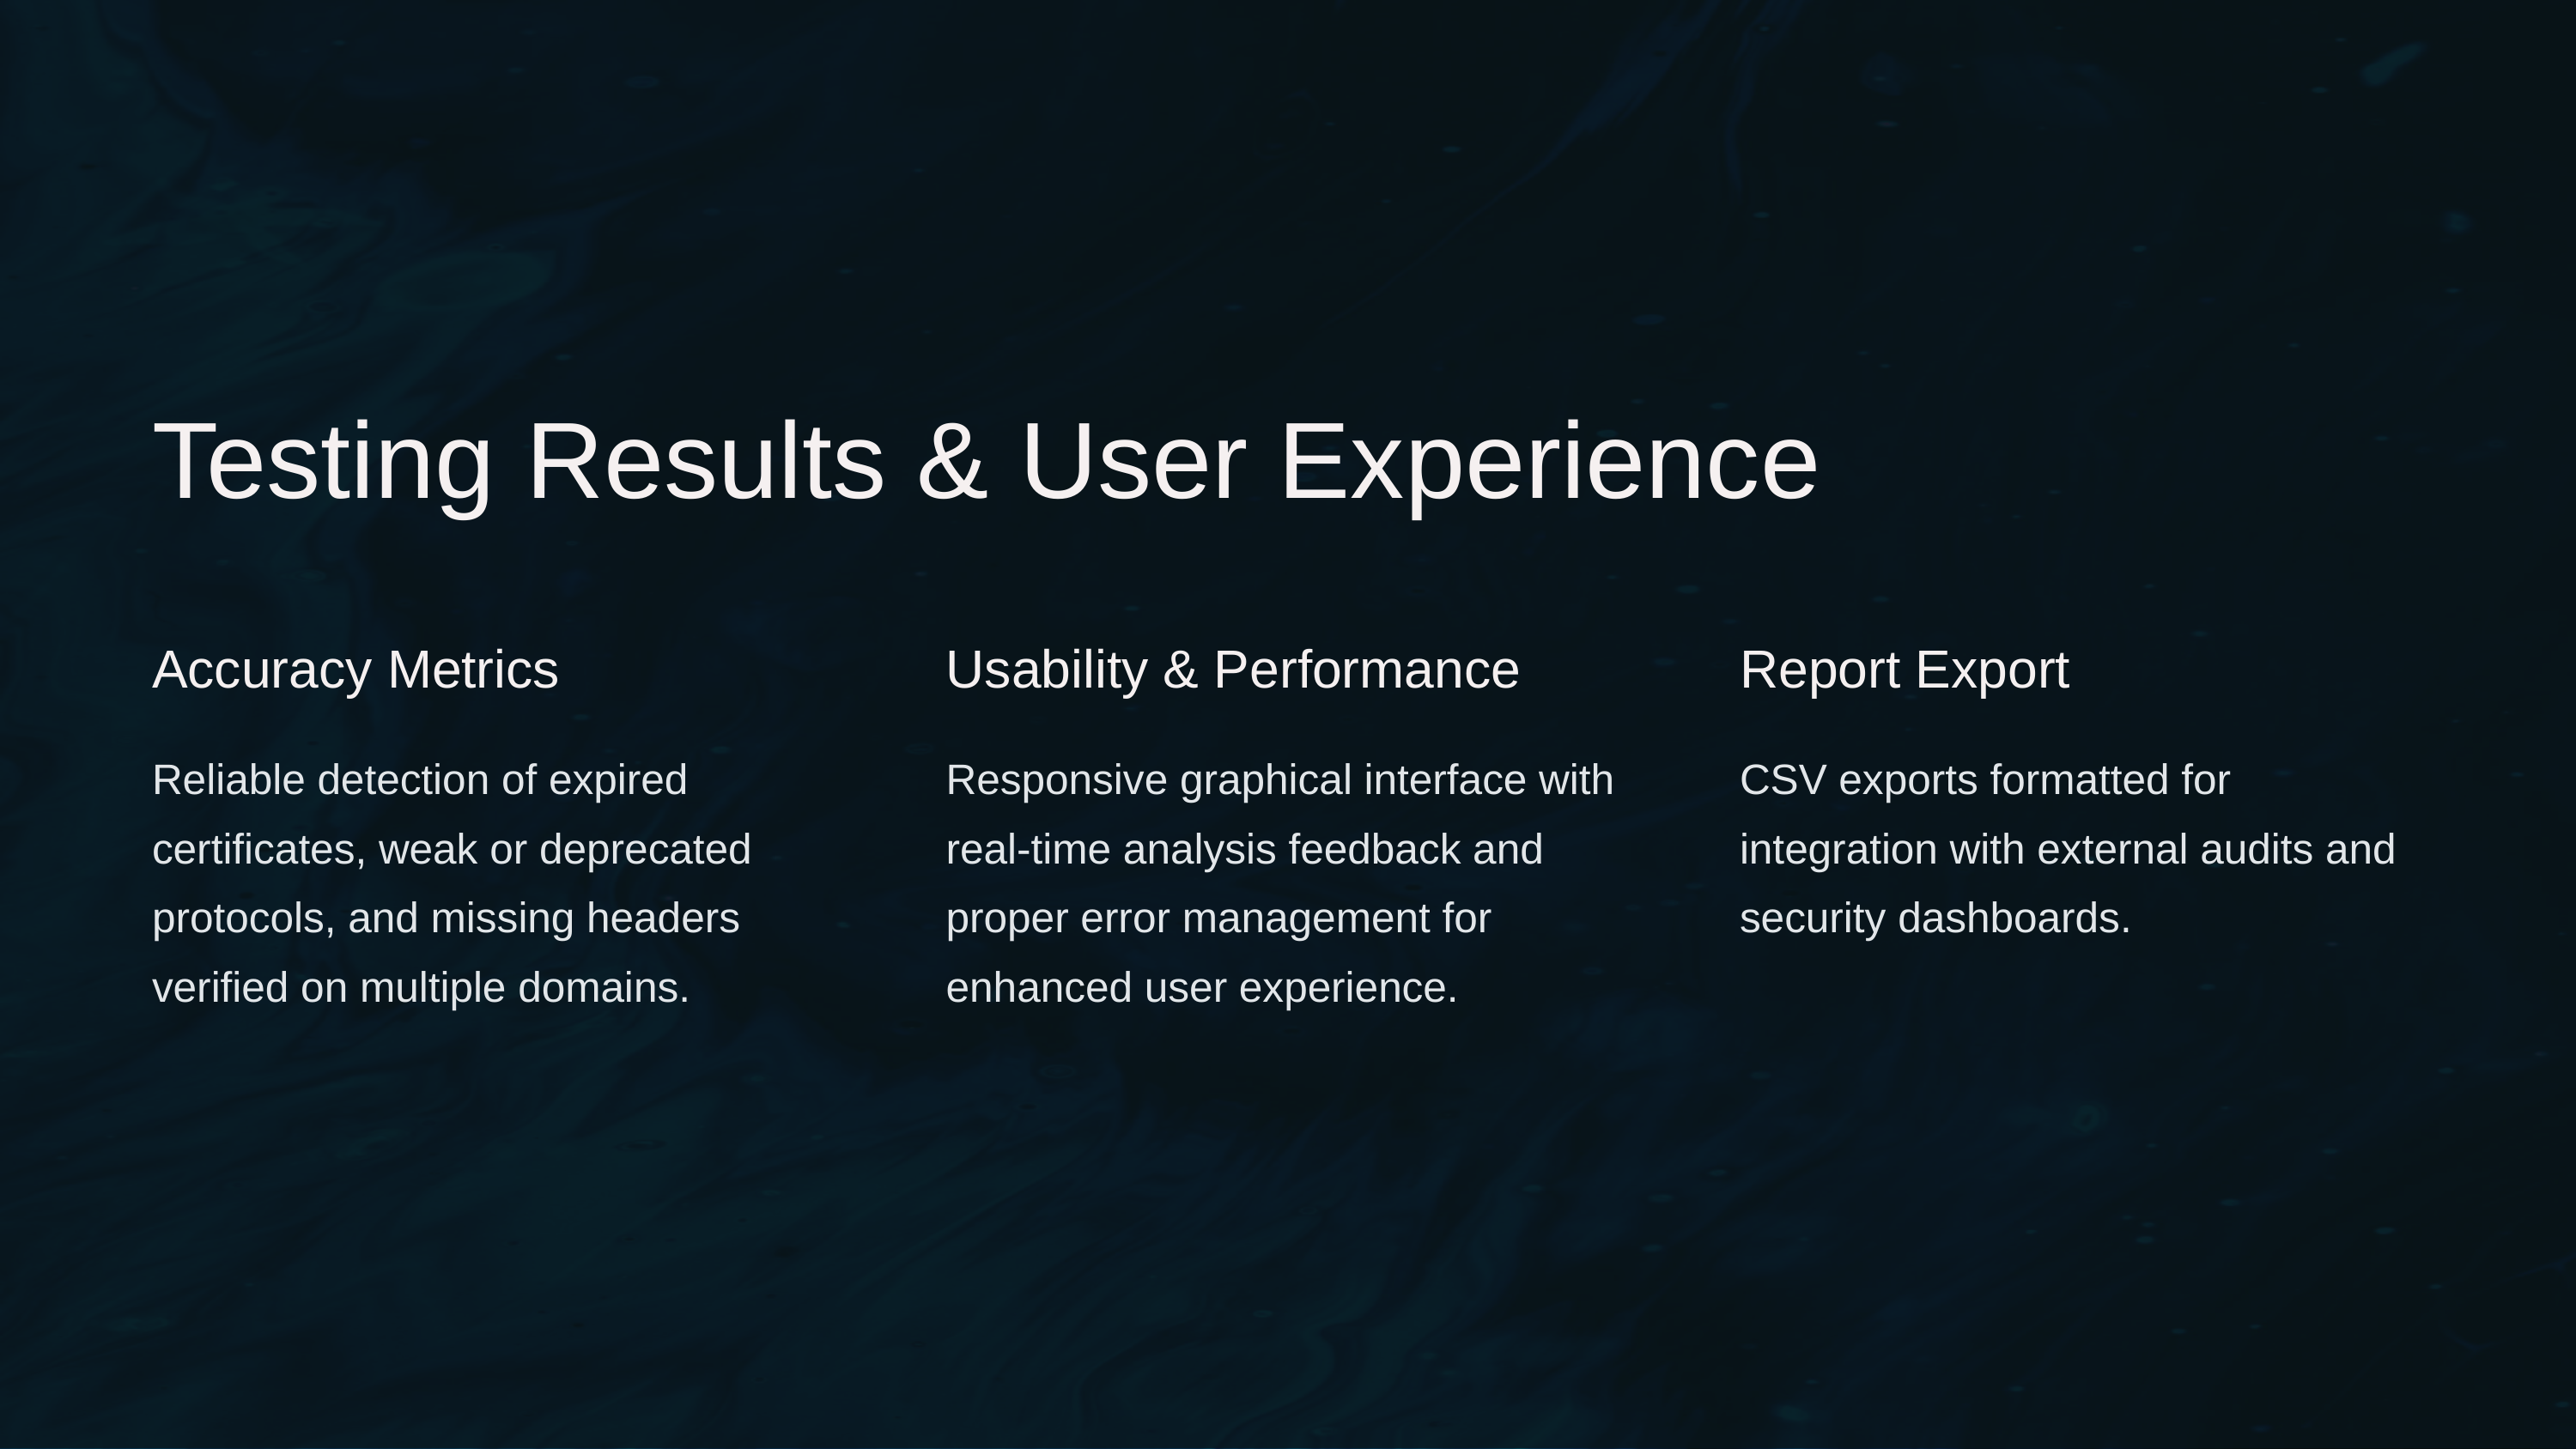

Testing Results & User Experience

Accuracy Metrics

Usability & Performance

Report Export

Reliable detection of expired certificates, weak or deprecated protocols, and missing headers verified on multiple domains.

Responsive graphical interface with real-time analysis feedback and proper error management for enhanced user experience.

CSV exports formatted for integration with external audits and security dashboards.